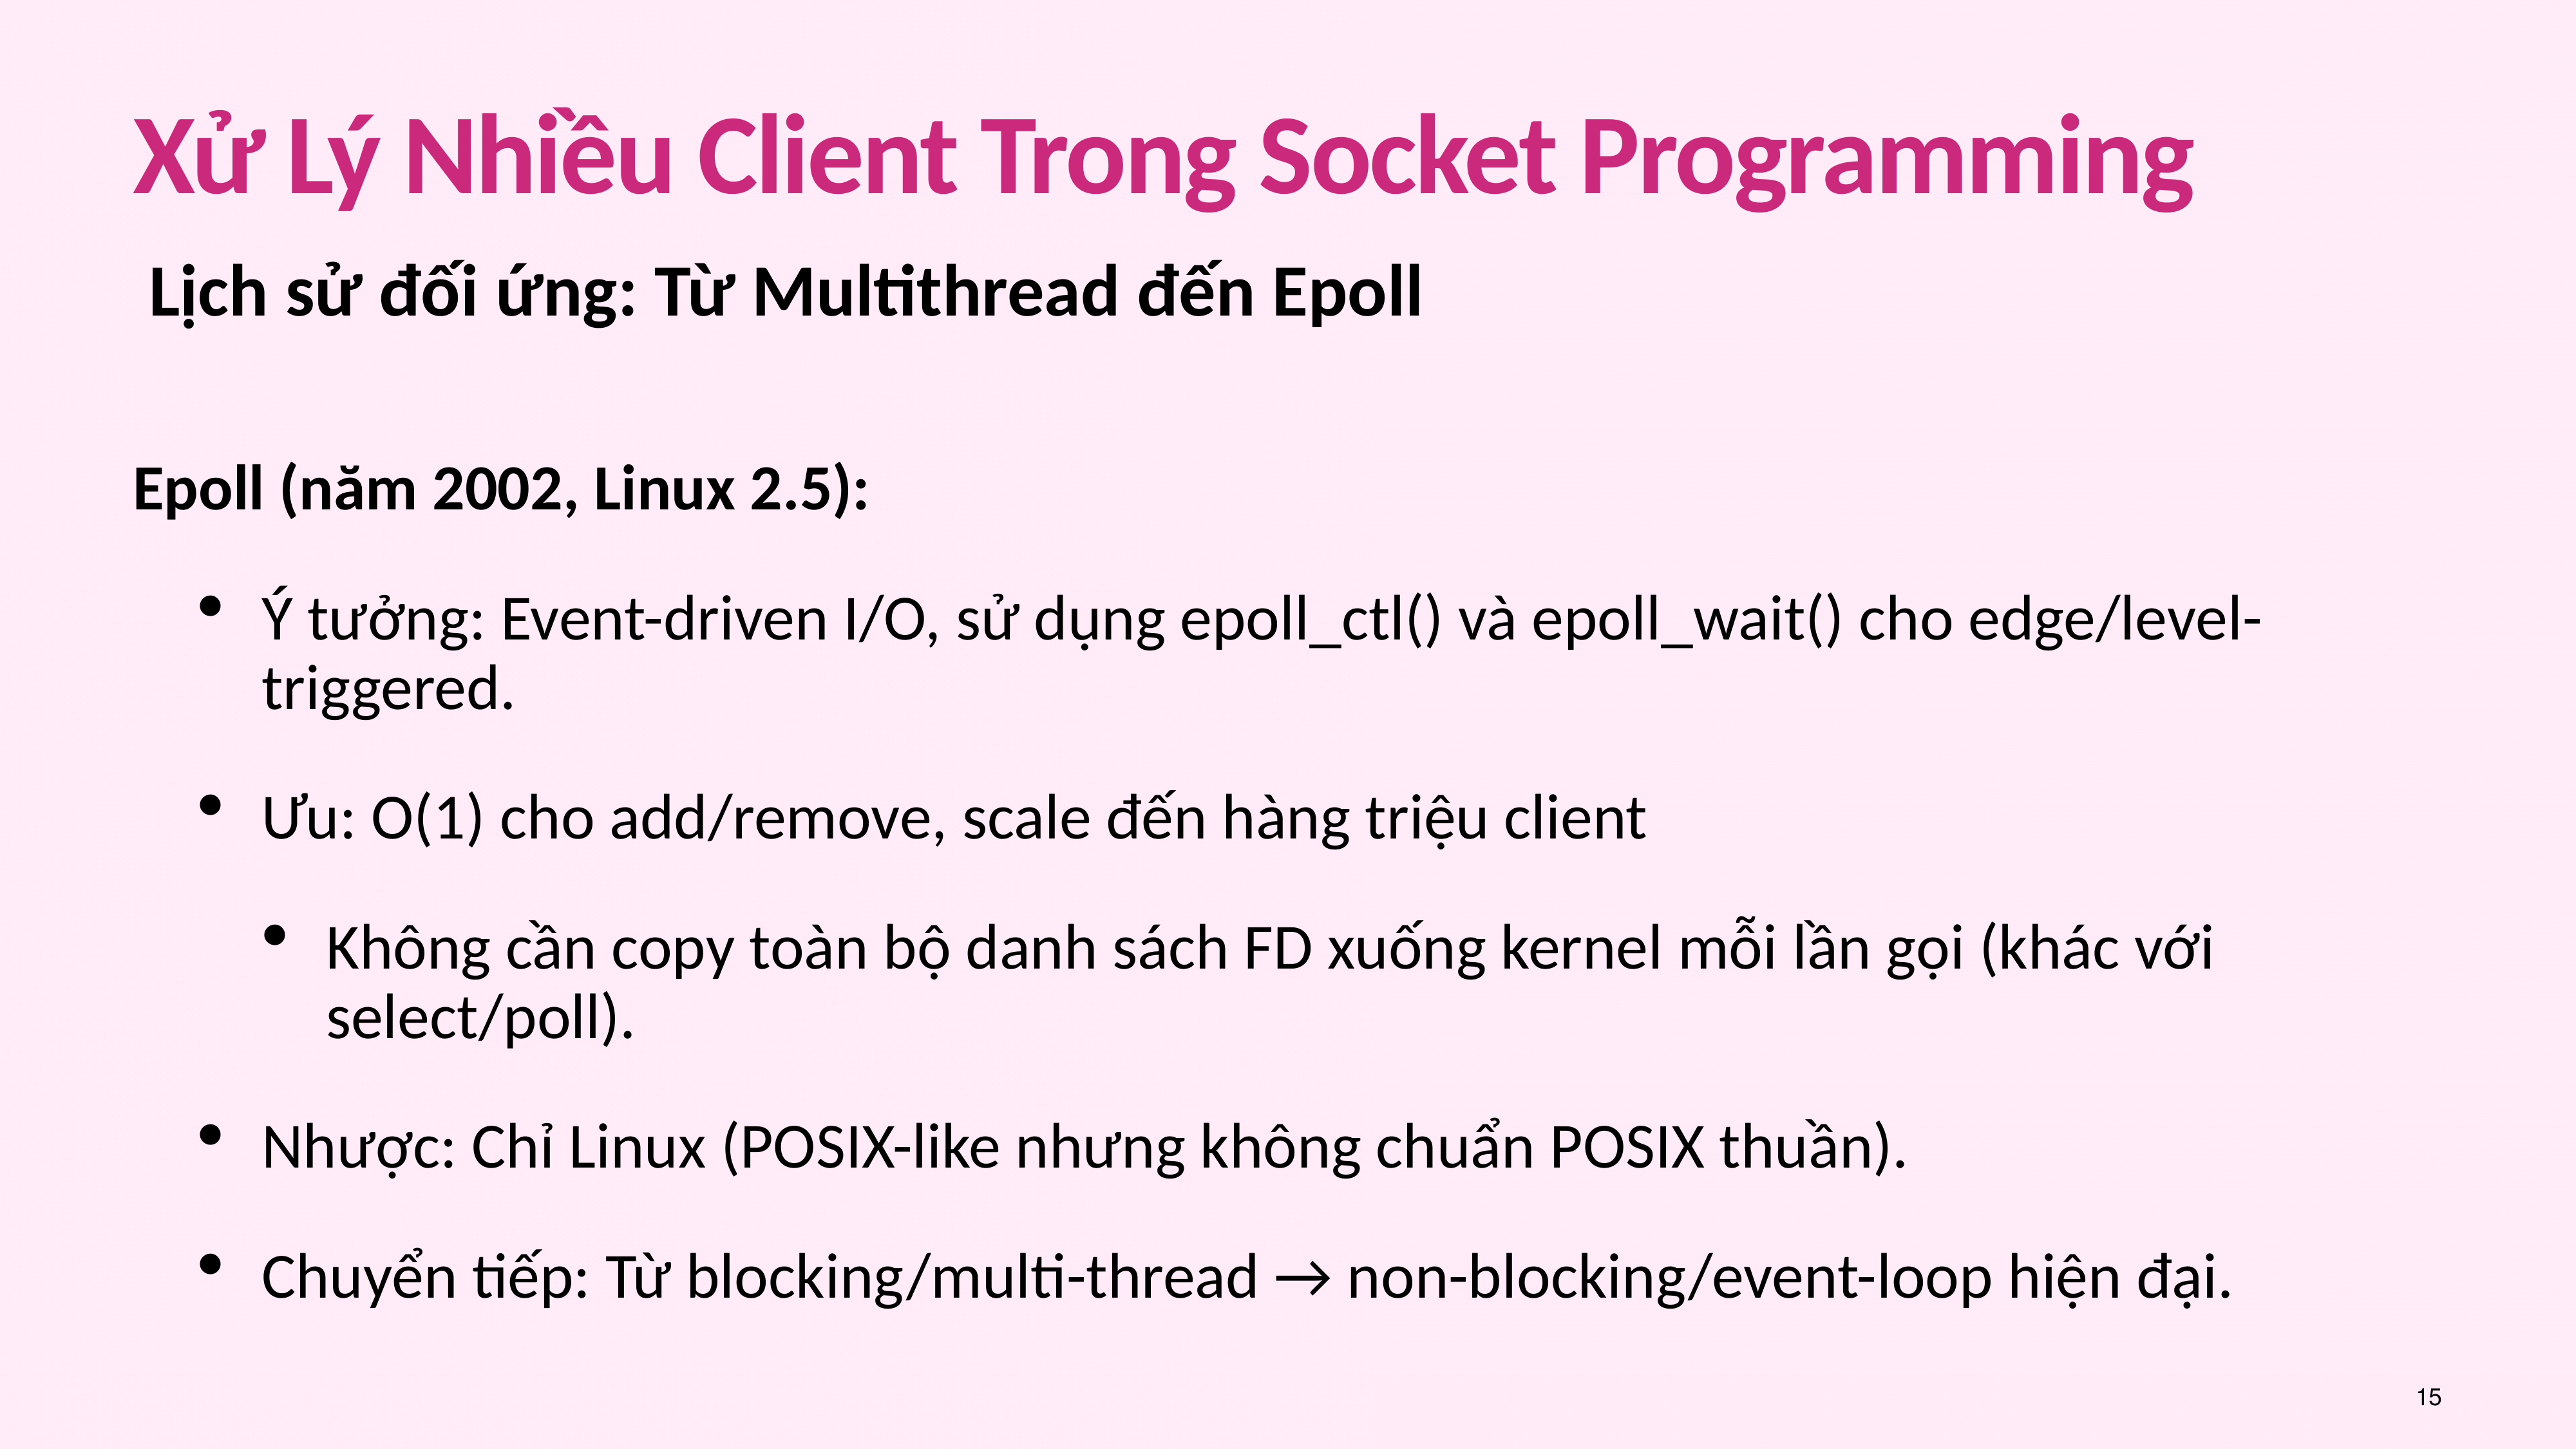

# Xử Lý Nhiều Client Trong Socket Programming
 Lịch sử đối ứng: Từ Multithread đến Epoll
Epoll (năm 2002, Linux 2.5):
Ý tưởng: Event-driven I/O, sử dụng epoll_ctl() và epoll_wait() cho edge/level-triggered.
Ưu: O(1) cho add/remove, scale đến hàng triệu client
Không cần copy toàn bộ danh sách FD xuống kernel mỗi lần gọi (khác với select/poll).
Nhược: Chỉ Linux (POSIX-like nhưng không chuẩn POSIX thuần).
Chuyển tiếp: Từ blocking/multi-thread → non-blocking/event-loop hiện đại.

15